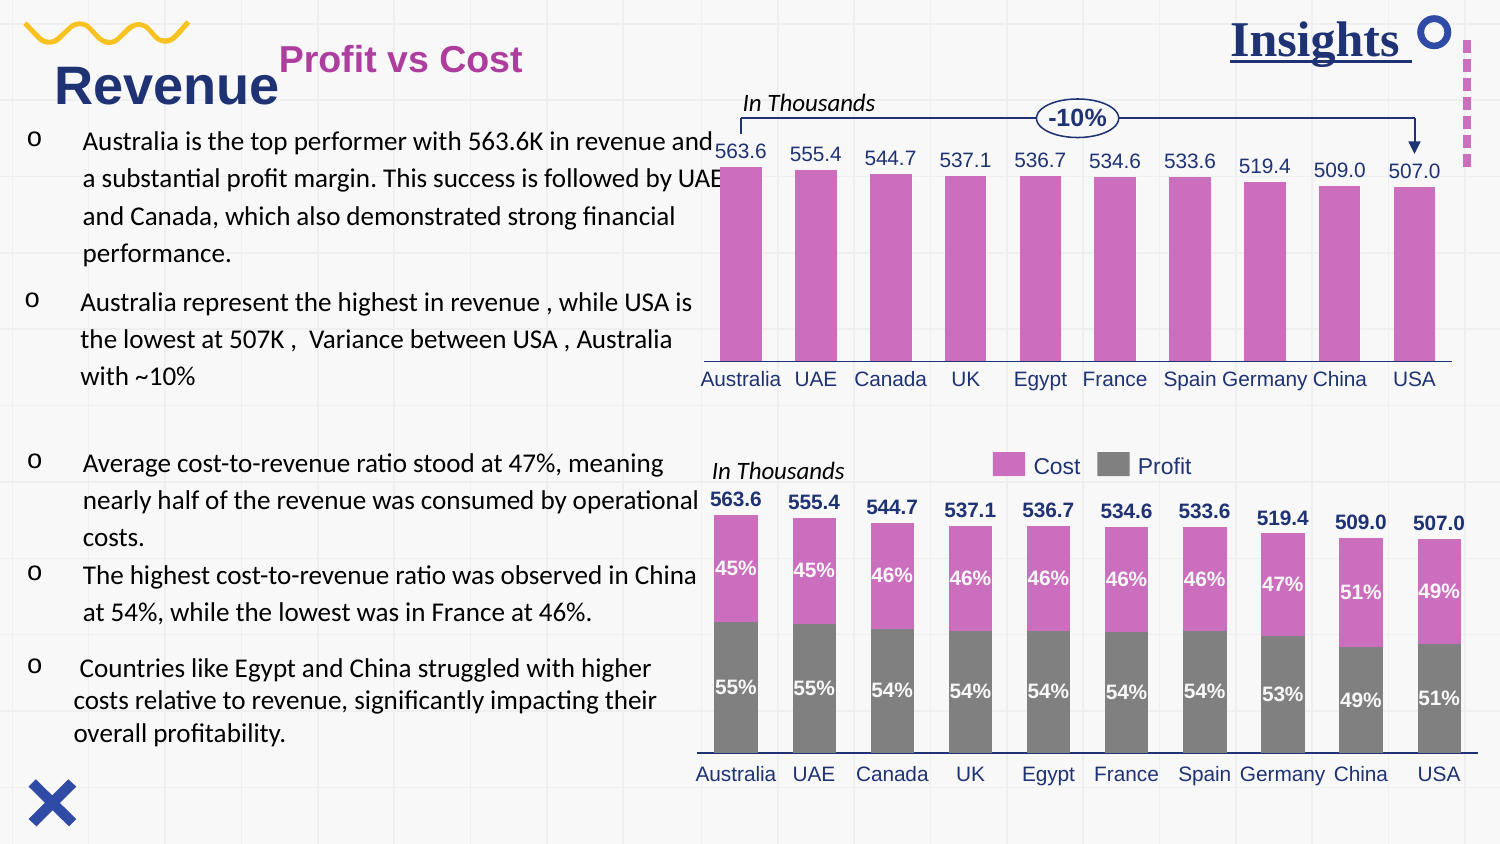

# Insights
Profit vs Cost

Revenue
In Thousands
-10%
Australia is the top performer with 563.6K in revenue and a substantial profit margin. This success is followed by UAE and Canada, which also demonstrated strong financial performance.
563.6
555.4
544.7
537.1
536.7
534.6
533.6

### Chart

| Category |  |
|---|---|
519.4
509.0
507.0
Australia represent the highest in revenue , while USA is the lowest at 507K ,  Variance between USA , Australia with ~10%
Australia
UAE
Canada
UK
Egypt
France
Spain
Germany
China
USA
Average cost-to-revenue ratio stood at 47%, meaning nearly half of the revenue was consumed by operational costs.
The highest cost-to-revenue ratio was observed in China at 54%, while the lowest was in France at 46%.
In Thousands
Cost
Profit

563.6
555.4
544.7
537.1
536.7
534.6
533.6

### Chart

| Category |  |  |
|---|---|---|
519.4
509.0
507.0
45%
45%
46%
46%
46%
46%
46%
47%
49%
51%
 Countries like Egypt and China struggled with higher costs relative to revenue, significantly impacting their overall profitability.
55%
55%
54%
54%
54%
54%
54%
53%
51%
49%
Australia
UAE
Canada
UK
Egypt
France
Spain
Germany
China
USA